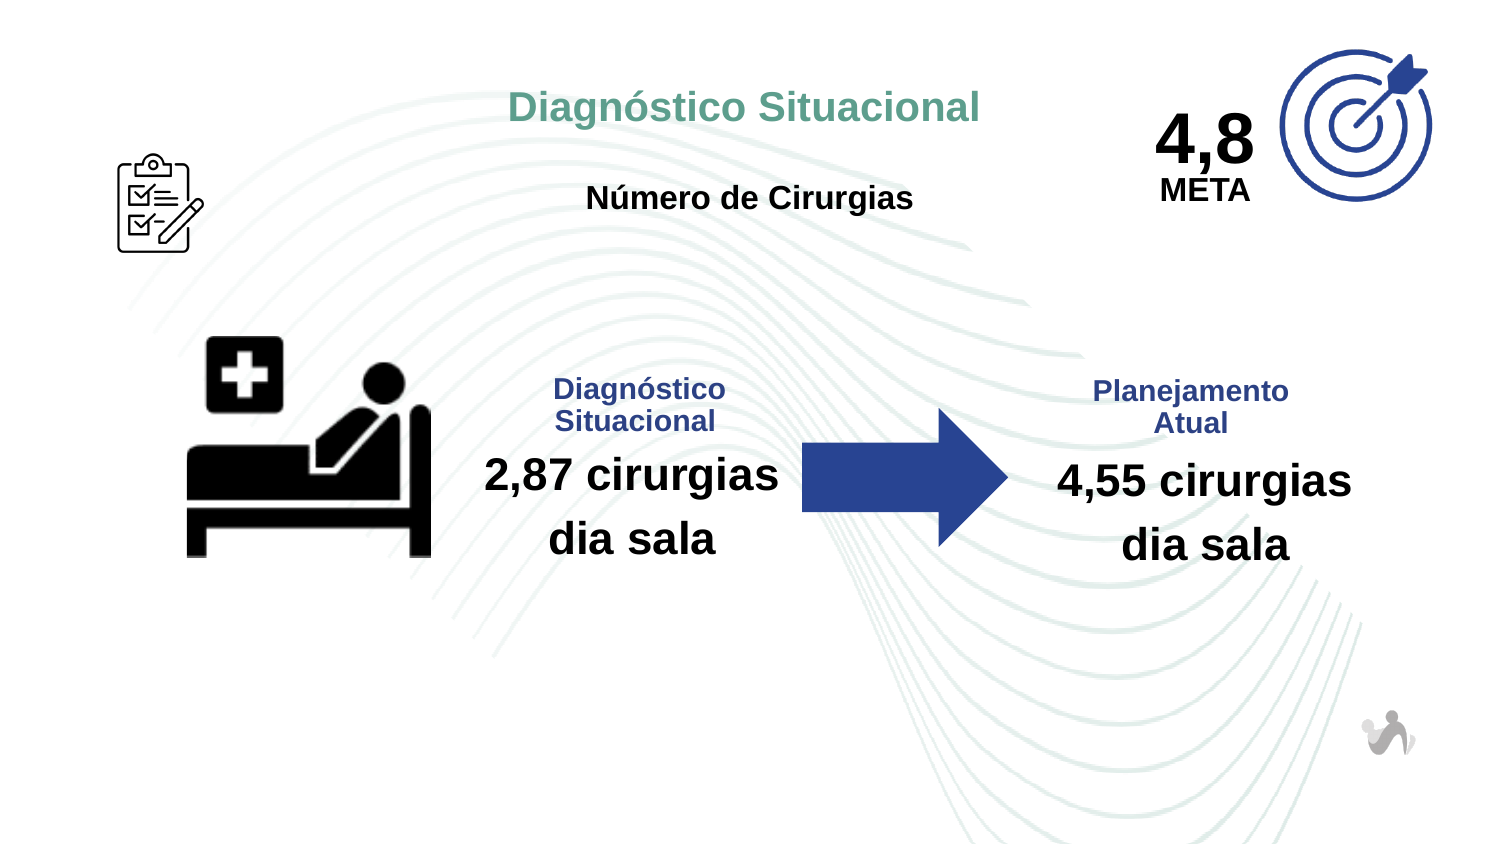

4,8
Diagnóstico Situacional

META
Número de Cirurgias

Diagnóstico Situacional
Planejamento Atual

2,87 cirurgias dia sala
4,55 cirurgias dia sala